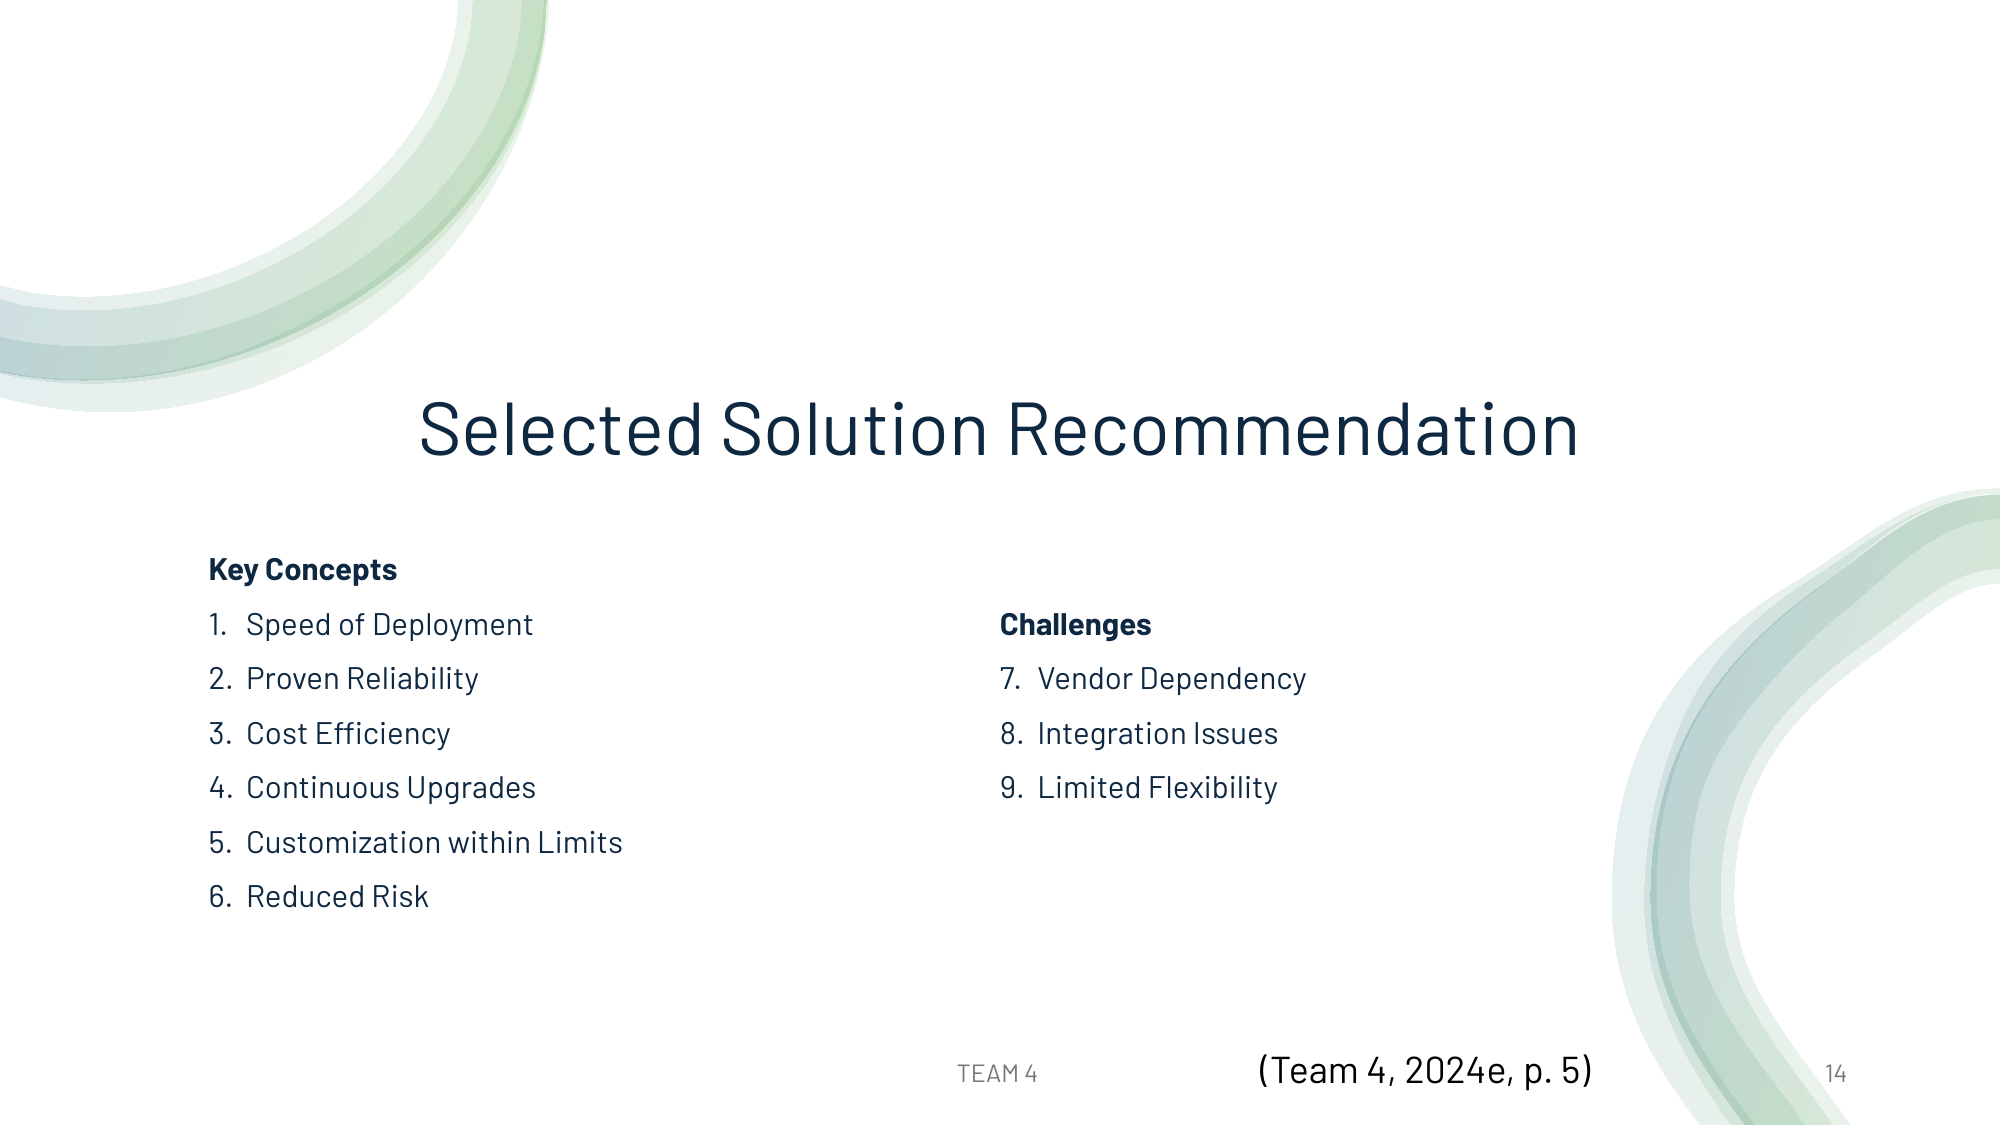

# Selected Solution Recommendation
Key Concepts
Speed of Deployment
Proven Reliability
Cost Efficiency
Continuous Upgrades
Customization within Limits
Reduced Risk

Challenges
Vendor Dependency
Integration Issues
Limited Flexibility

(Team 4, 2024e, p. 5)
TEAM 4
14